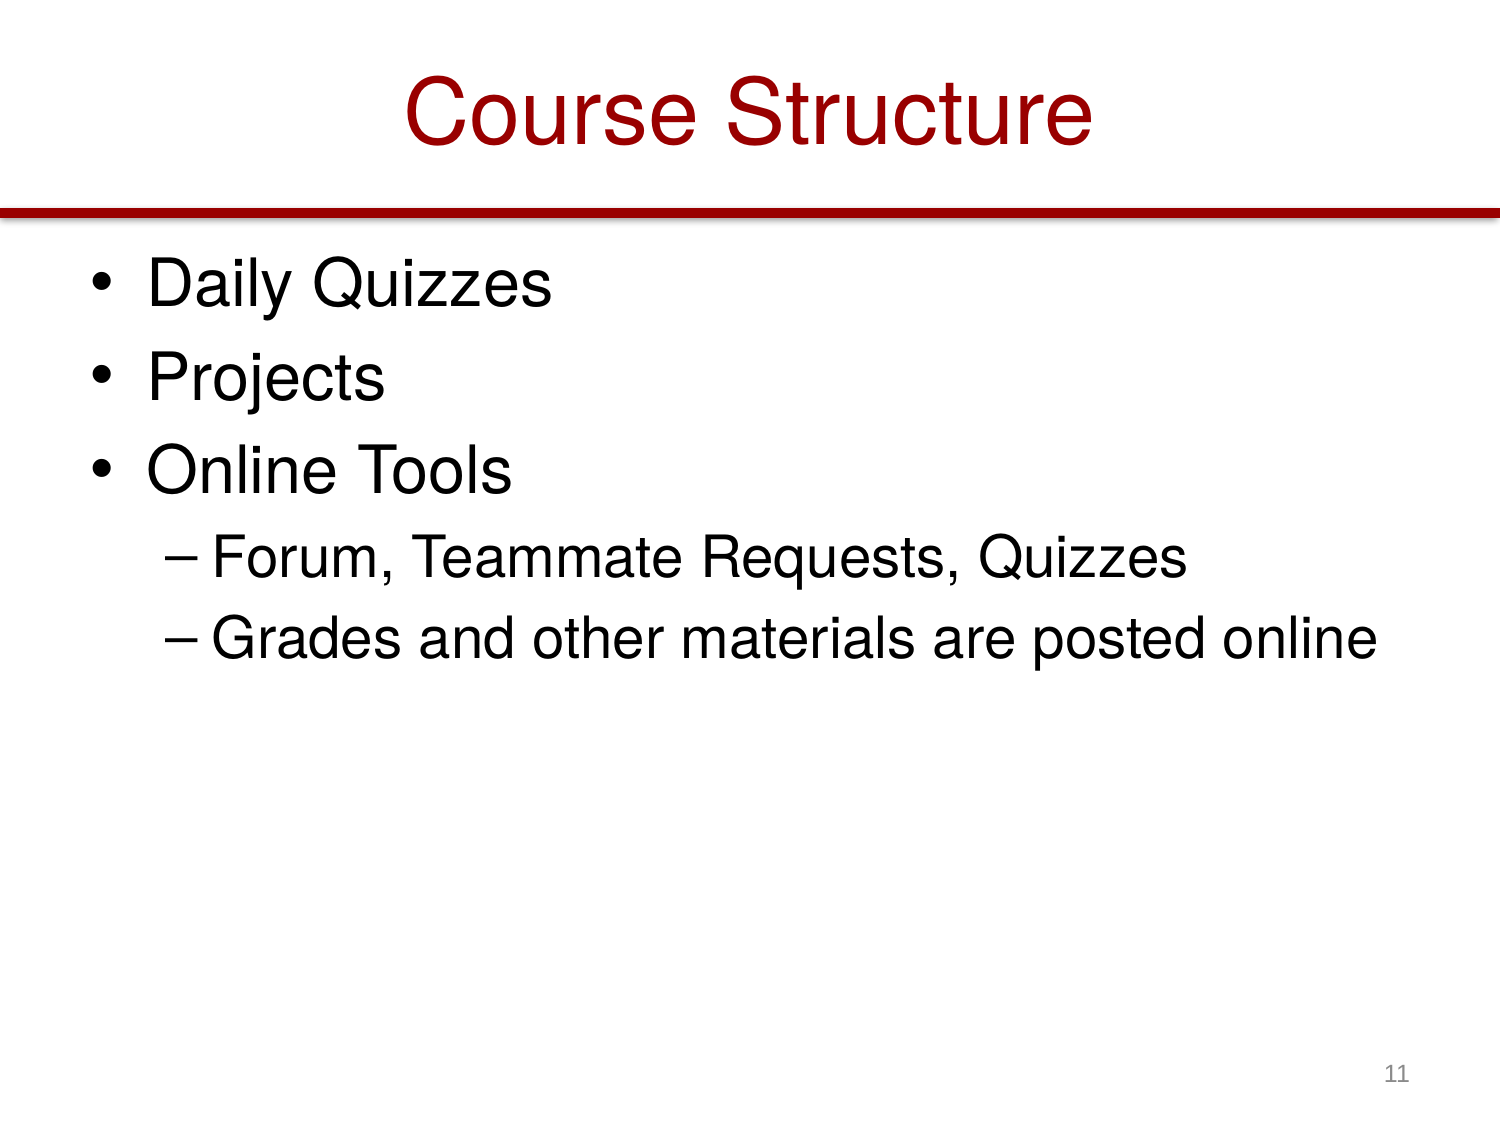

# Course Structure
Daily Quizzes
Projects
Online Tools
Forum, Teammate Requests, Quizzes
Grades and other materials are posted online
11